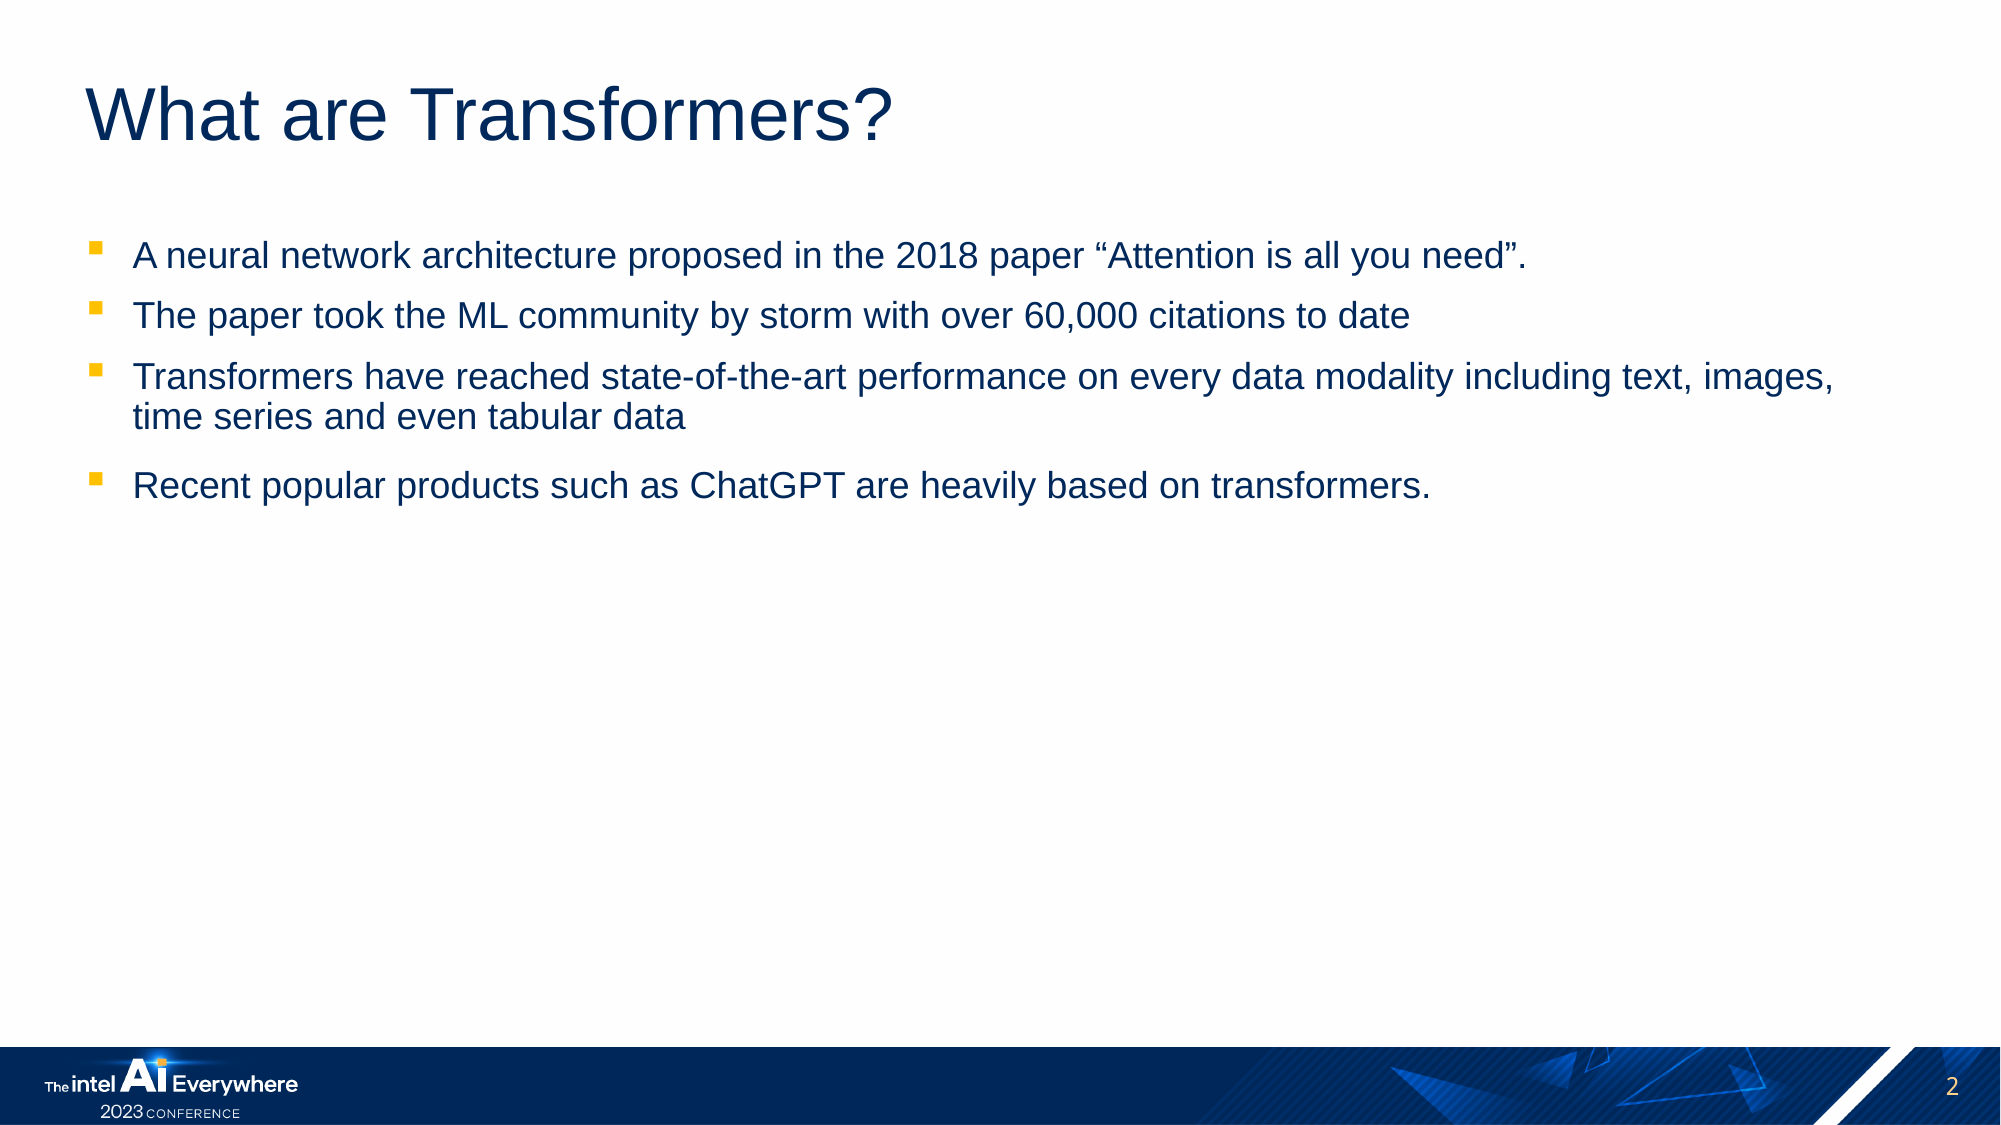

# What are Transformers?
A neural network architecture proposed in the 2018 paper “Attention is all you need”.
The paper took the ML community by storm with over 60,000 citations to date
Transformers have reached state-of-the-art performance on every data modality including text, images, time series and even tabular data
Recent popular products such as ChatGPT are heavily based on transformers.
2